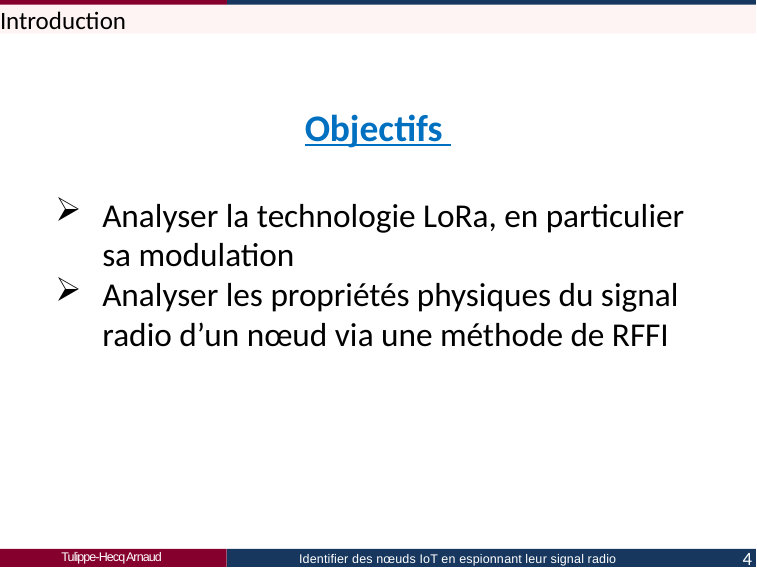

Introduction
Objectifs

Analyser la technologie LoRa, en particulier sa modulation
Analyser les propriétés physiques du signal radio d’un nœud via une méthode de RFFI
Tulippe-Hecq Arnaud
Identifier des nœuds IoT en espionnant leur signal radio
4